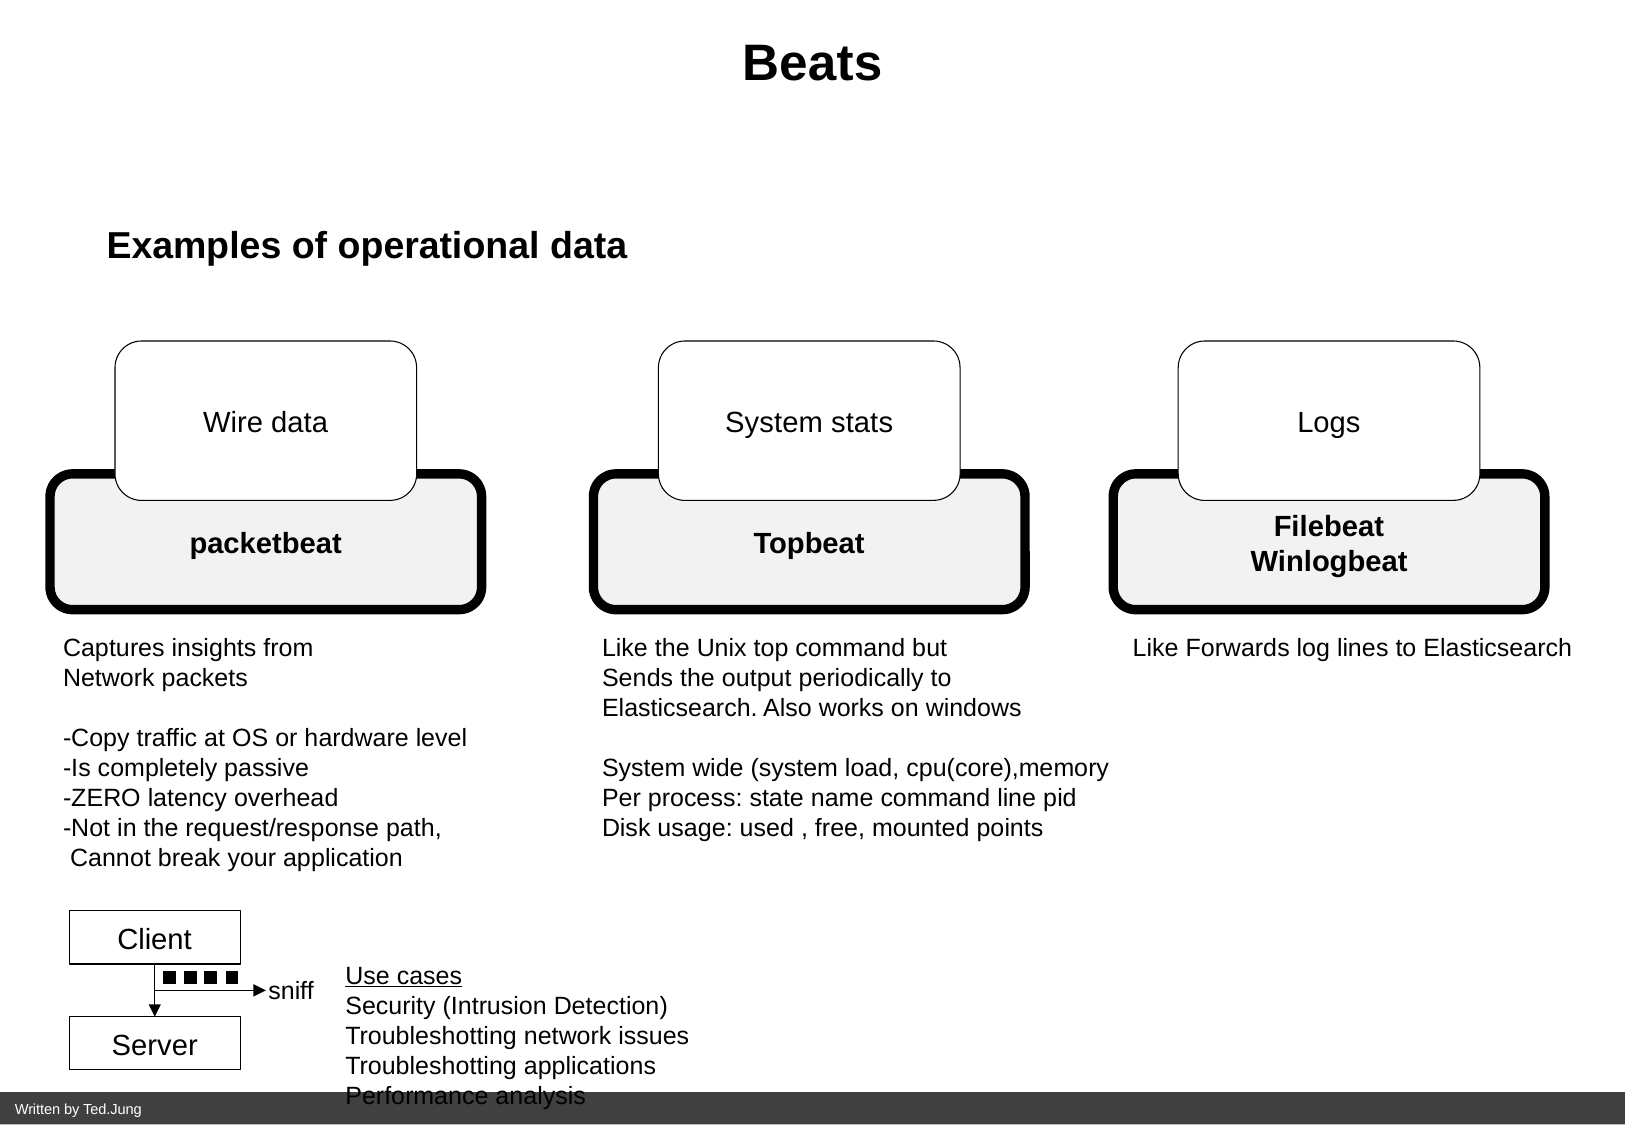

Beats
Examples of operational data
Wire data
System stats
Logs
packetbeat
Topbeat
Filebeat
Winlogbeat
Like Forwards log lines to Elasticsearch
Captures insights from
Network packets

-Copy traffic at OS or hardware level
-Is completely passive
-ZERO latency overhead
-Not in the request/response path,
 Cannot break your application
Like the Unix top command but
Sends the output periodically to
Elasticsearch. Also works on windows

System wide (system load, cpu(core),memory
Per process: state name command line pid
Disk usage: used , free, mounted points
Client
Use cases
Security (Intrusion Detection)
Troubleshotting network issues
Troubleshotting applications
Performance analysis
sniff

Server